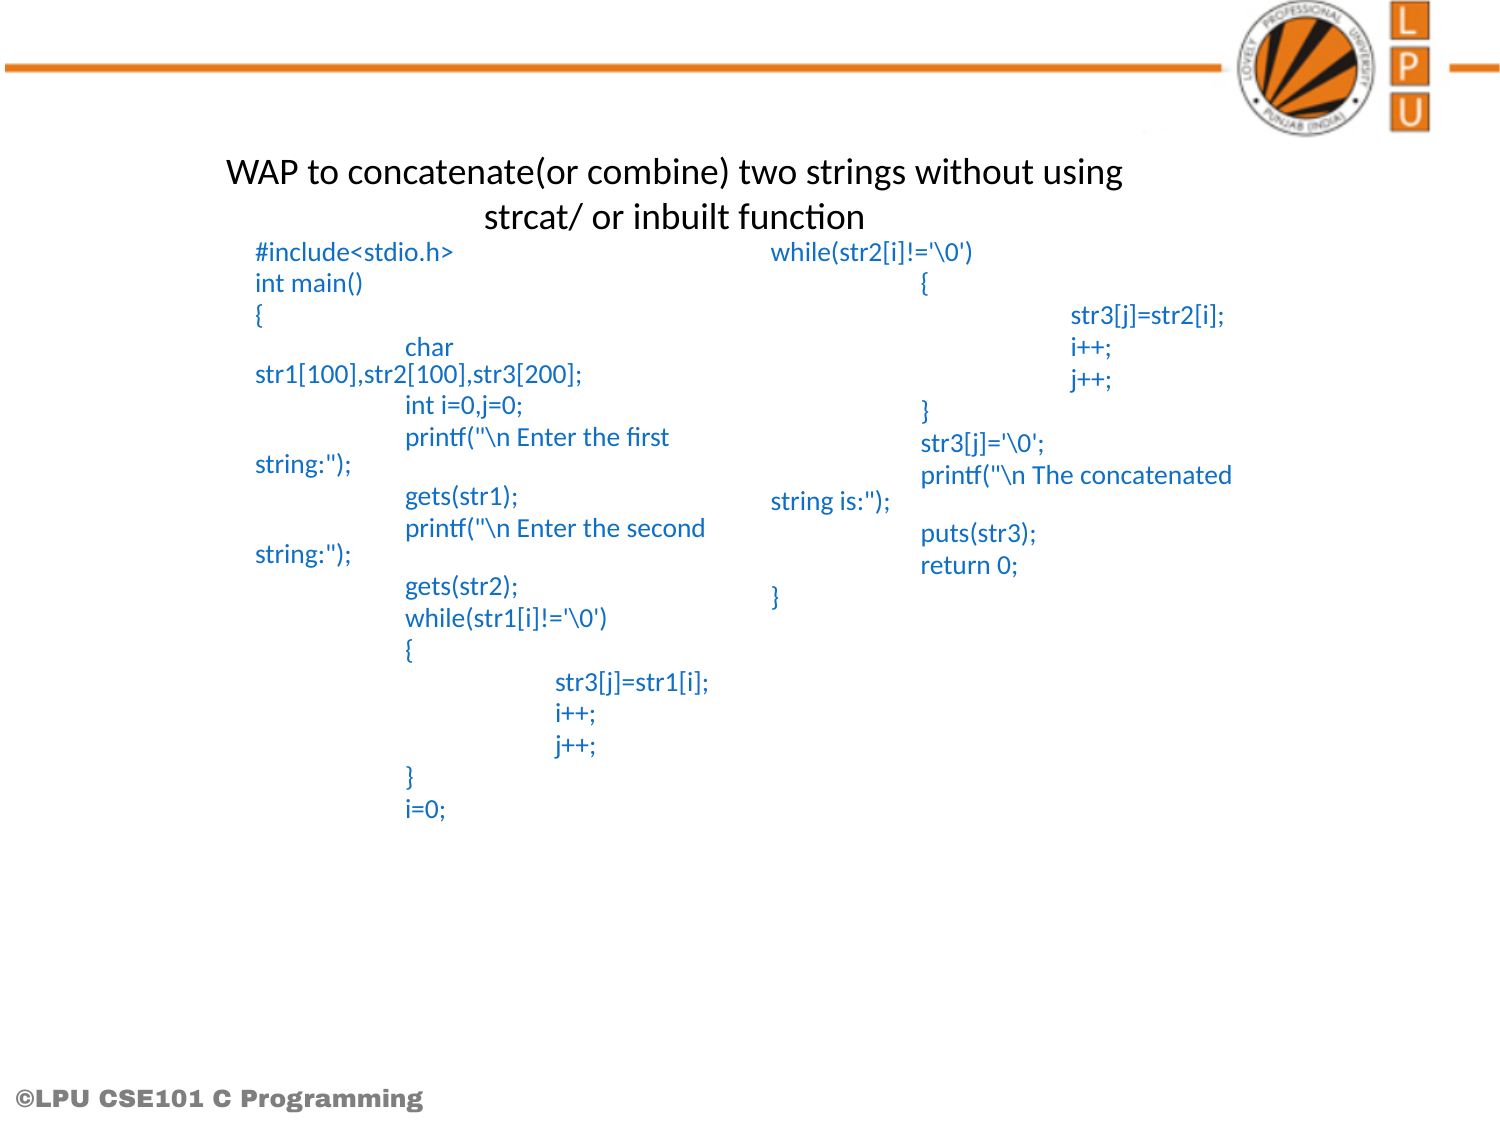

# WAP to concatenate(or combine) two strings without using strcat/ or inbuilt function
#include<stdio.h>
int main()
{
	char str1[100],str2[100],str3[200];
	int i=0,j=0;
	printf("\n Enter the first string:");
	gets(str1);
	printf("\n Enter the second string:");
	gets(str2);
	while(str1[i]!='\0')
	{
		str3[j]=str1[i];
		i++;
		j++;
	}
	i=0;

while(str2[i]!='\0')
	{
		str3[j]=str2[i];
		i++;
		j++;
	}
	str3[j]='\0';
	printf("\n The concatenated string is:");
	puts(str3);
	return 0;
}